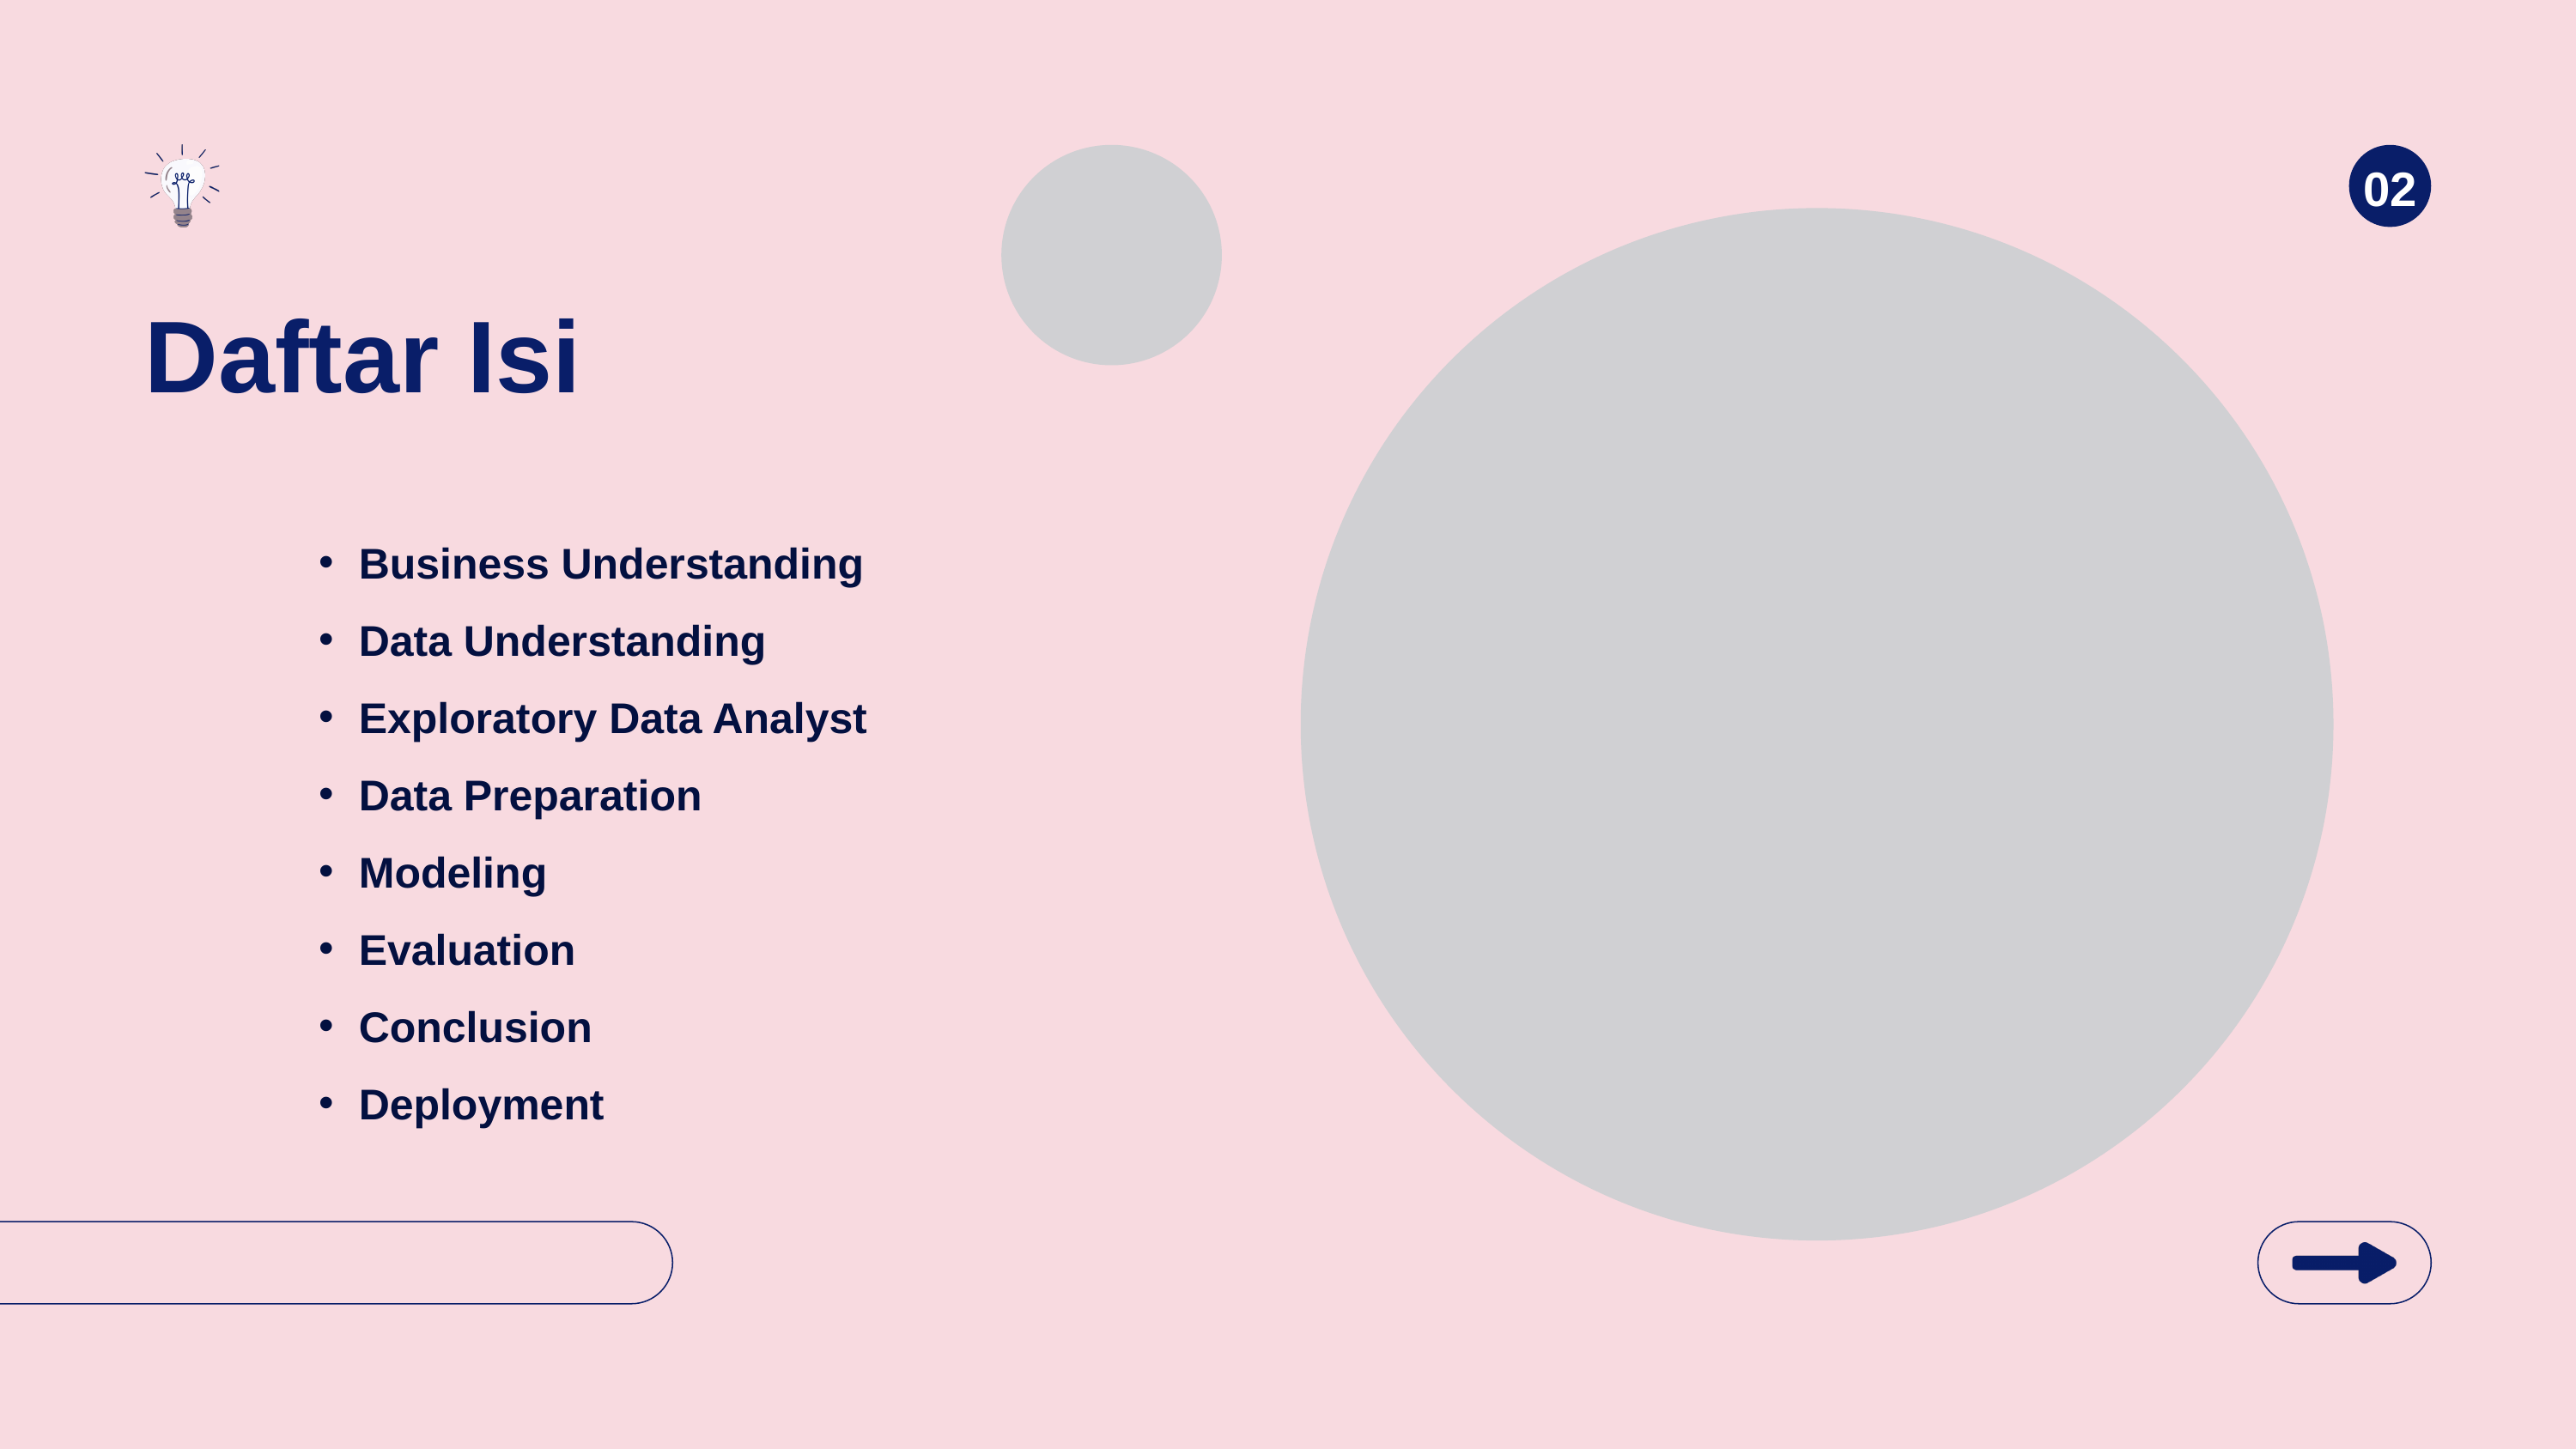

02

Daftar Isi
Business Understanding
Data Understanding
Exploratory Data Analyst
Data Preparation
Modeling
Evaluation
Conclusion
Deployment